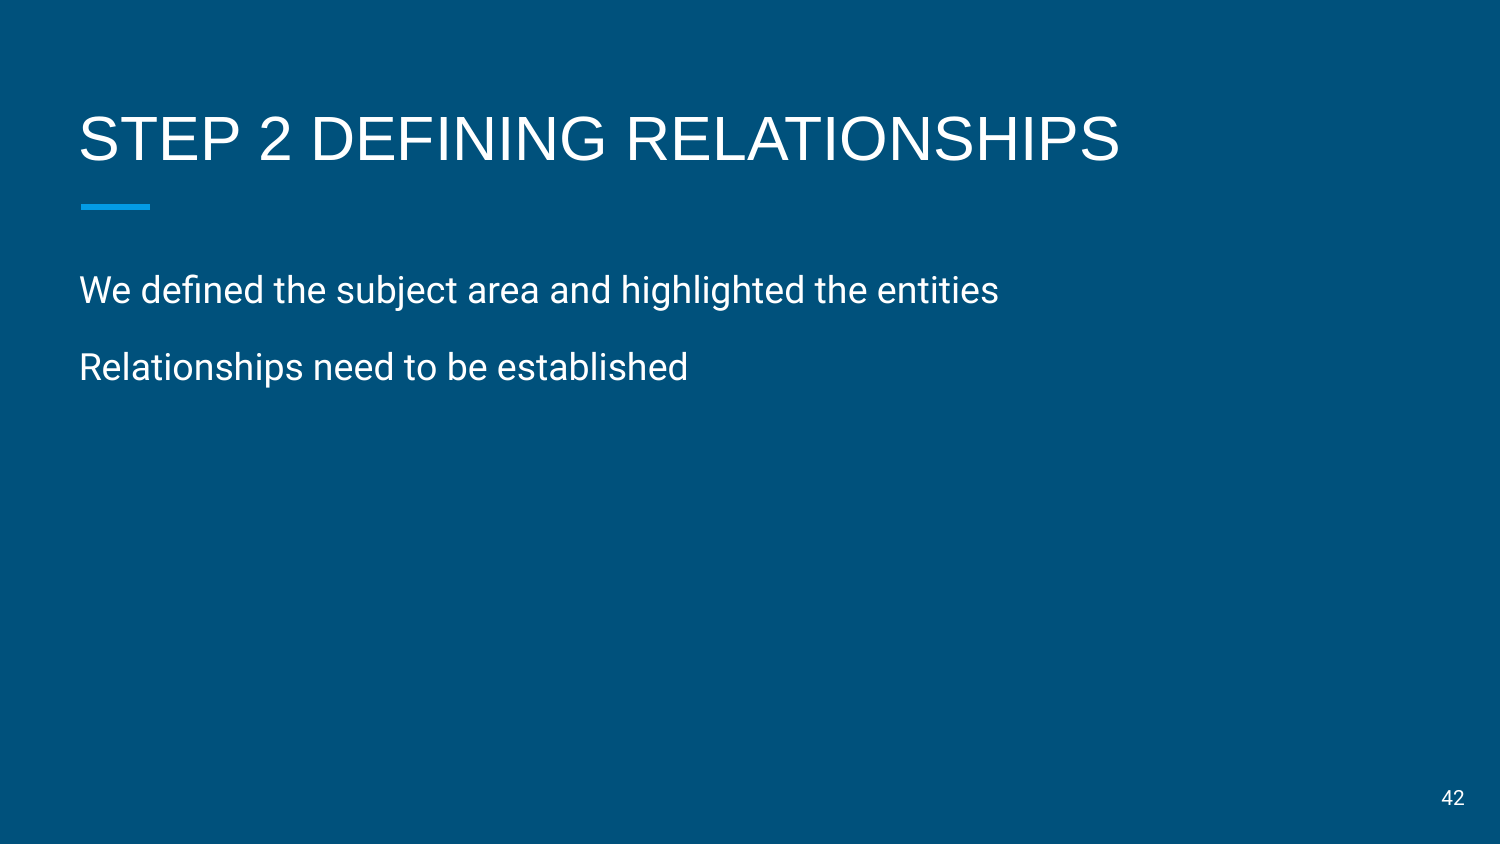

# STEP 2 DEFINING RELATIONSHIPS
We defined the subject area and highlighted the entities
Relationships need to be established

42